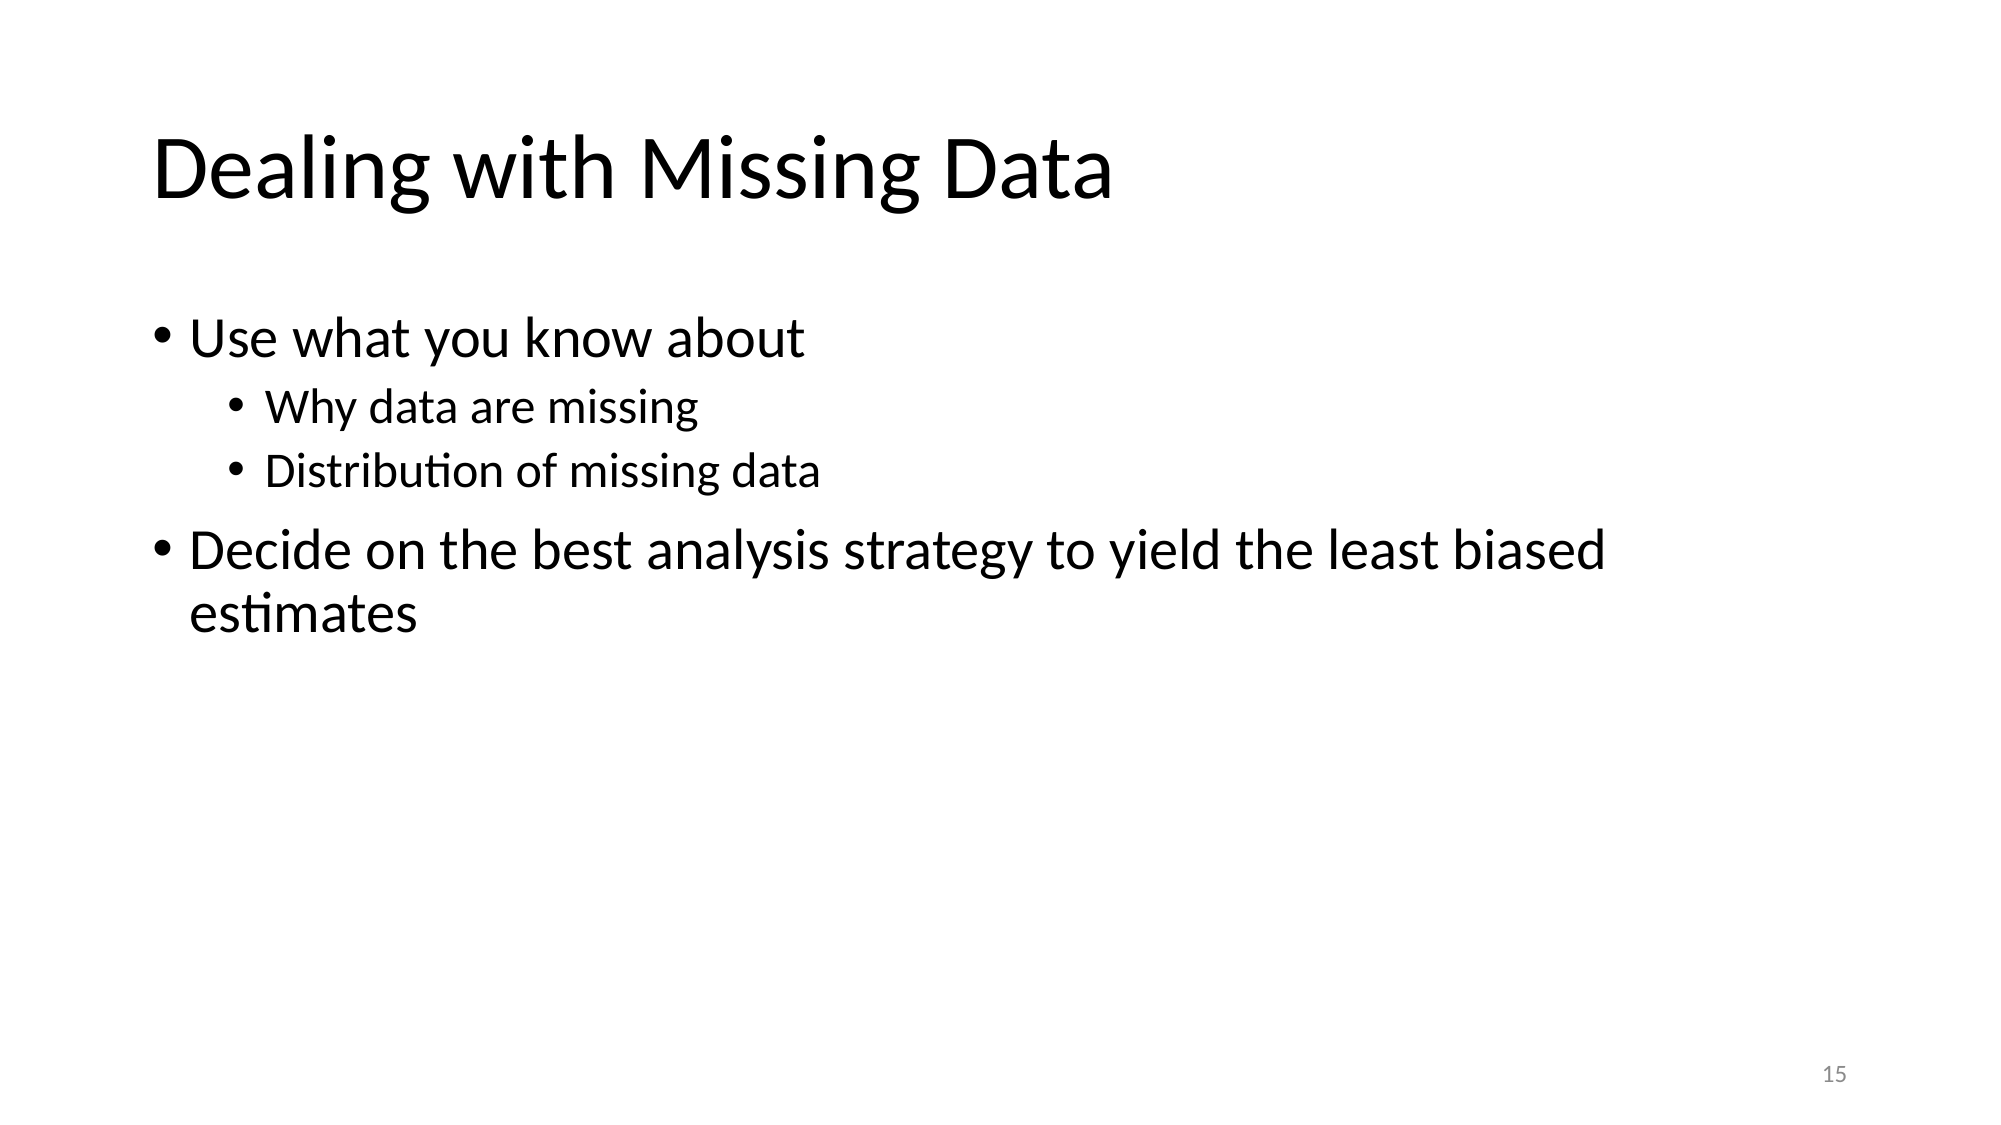

# Dealing with Missing Data
Use what you know about
Why data are missing
Distribution of missing data
Decide on the best analysis strategy to yield the least biased estimates

15